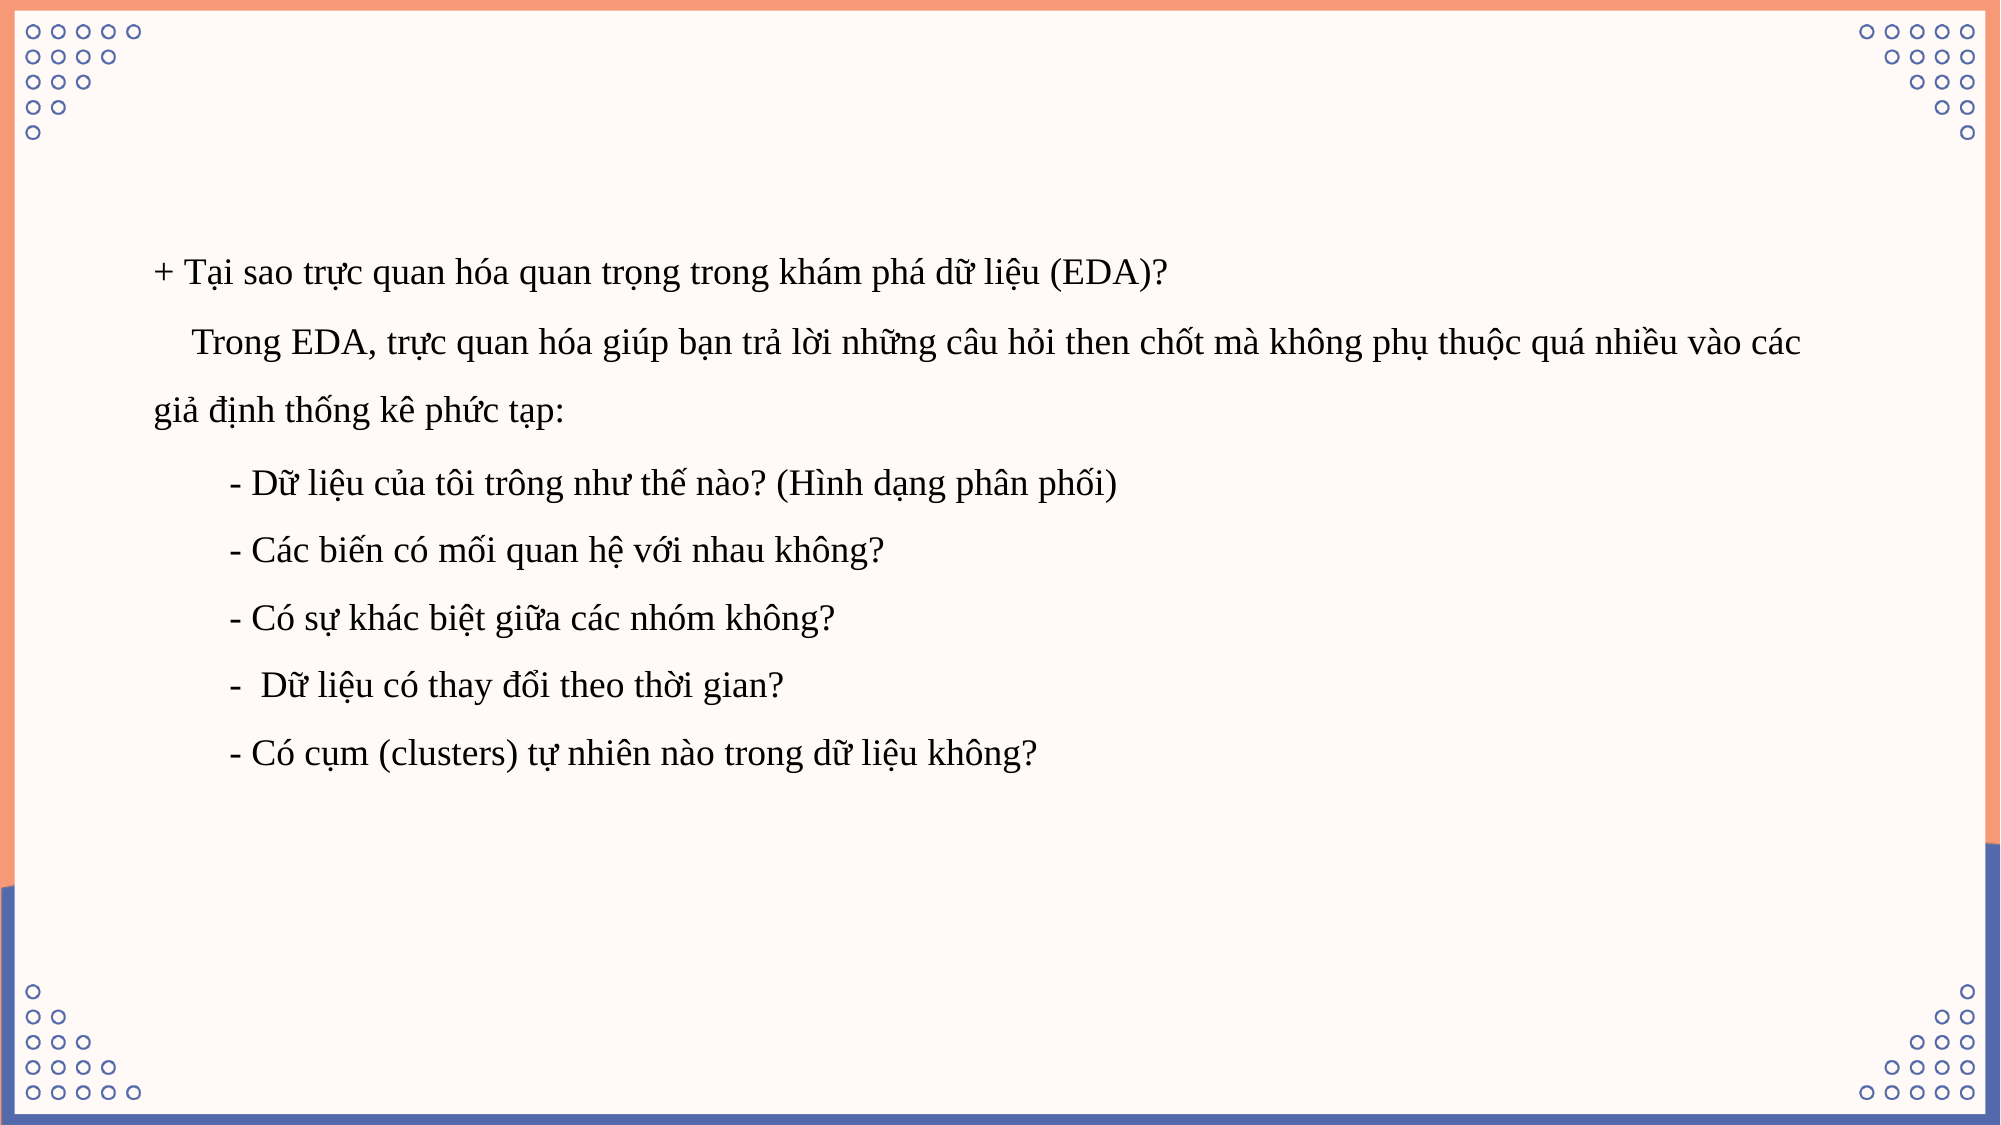

+ Tại sao trực quan hóa quan trọng trong khám phá dữ liệu (EDA)?
    Trong EDA, trực quan hóa giúp bạn trả lời những câu hỏi then chốt mà không phụ thuộc quá nhiều vào các giả định thống kê phức tạp:
# - Dữ liệu của tôi trông như thế nào? (Hình dạng phân phối) - Các biến có mối quan hệ với nhau không? - Có sự khác biệt giữa các nhóm không? -  Dữ liệu có thay đổi theo thời gian? - Có cụm (clusters) tự nhiên nào trong dữ liệu không?